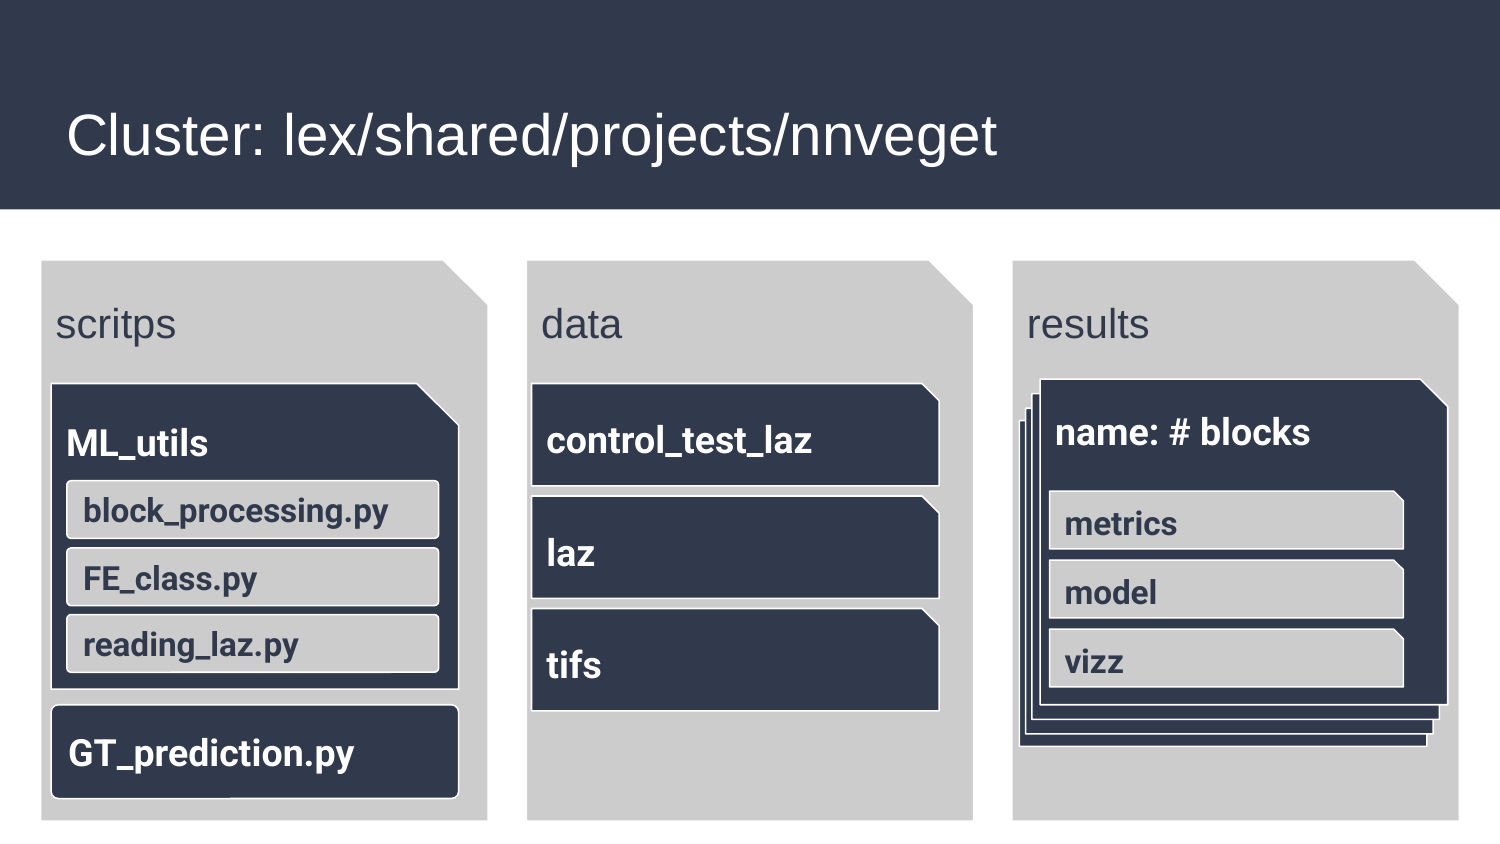

# Cluster: lex/shared/projects/nnveget
scritps
data
results
name: # blocks
ML_utils
control_test_laz
id: # blocks
id: # blocks
id: # blocks
block_processing.py
metrics
laz
FE_class.py
model
tifs
reading_laz.py
vizz
GT_prediction.py